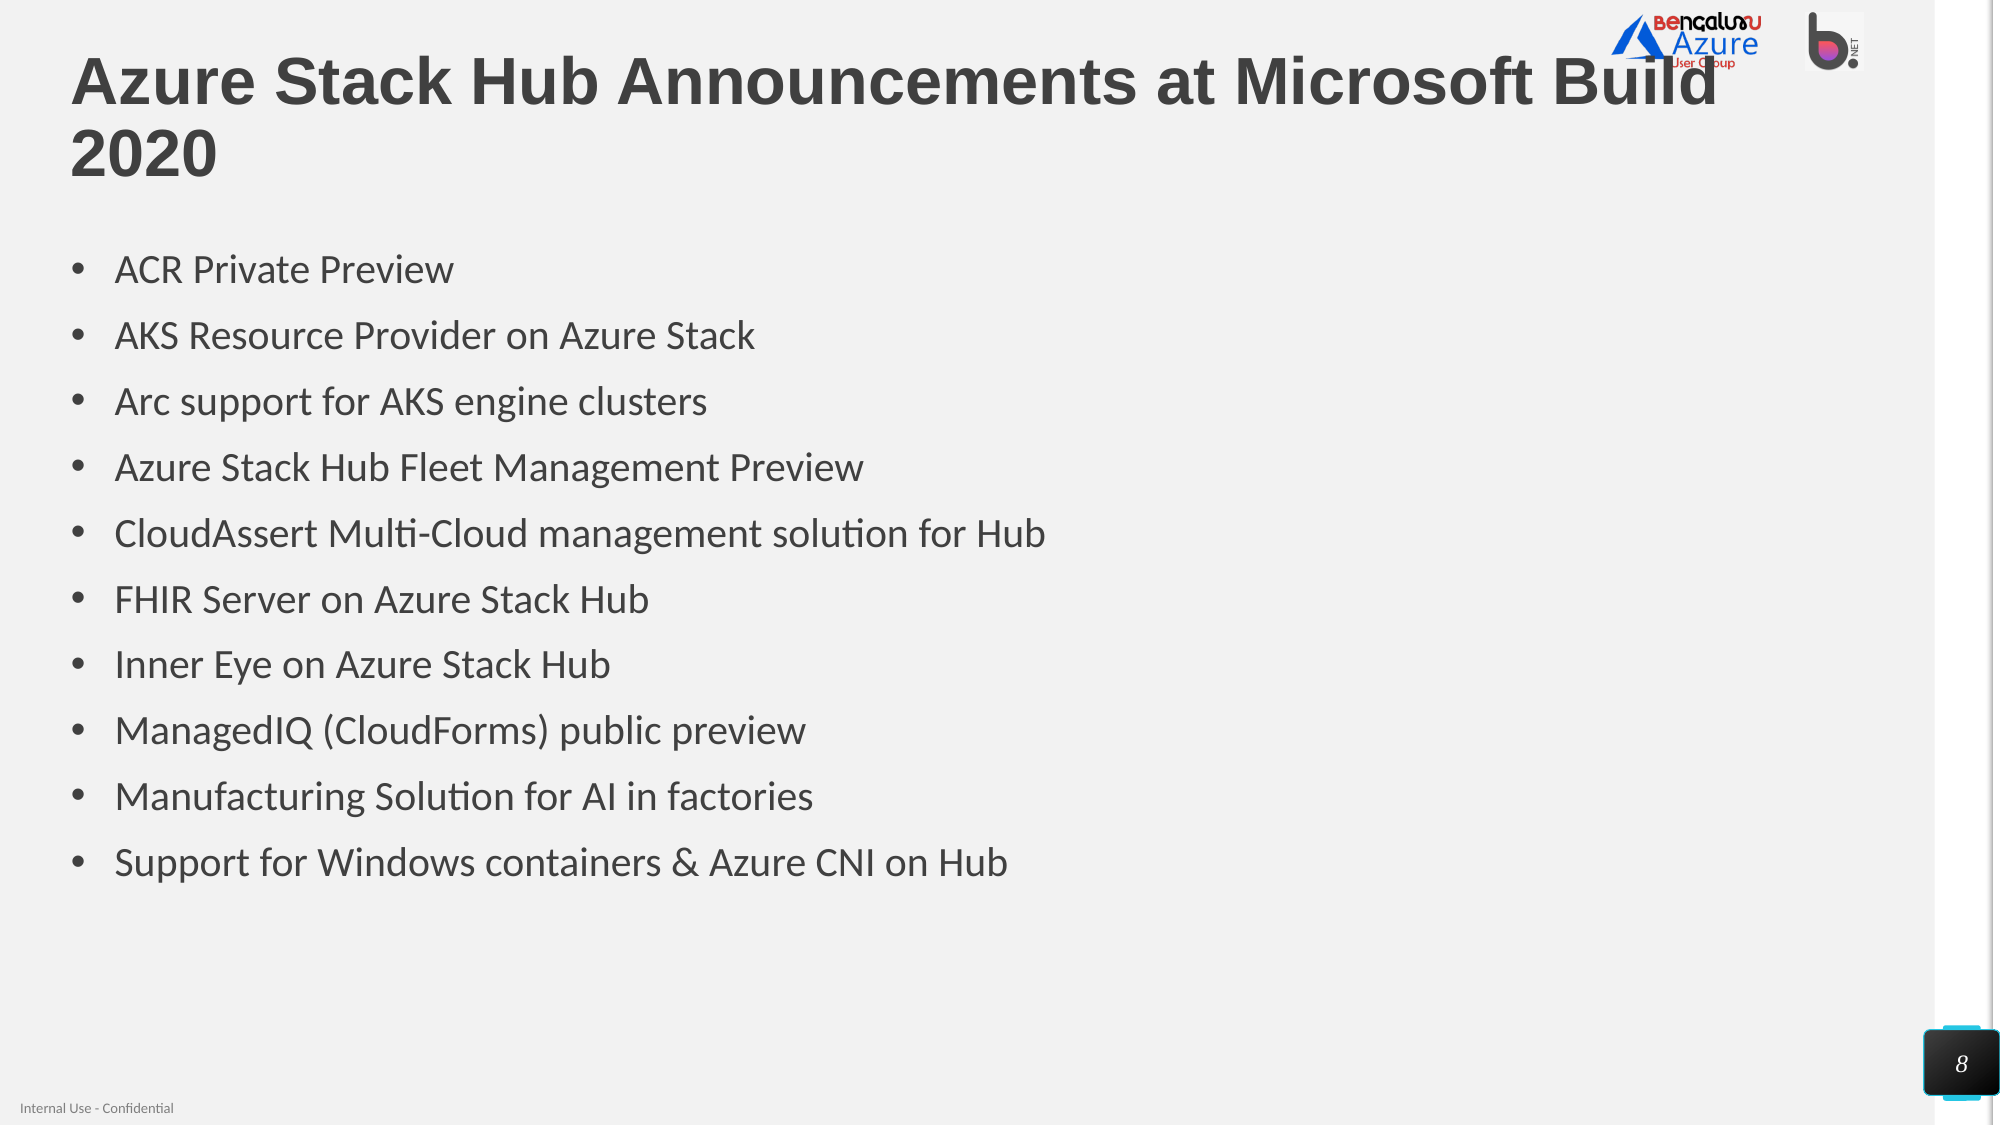

# Azure Stack Hub Announcements at Microsoft Build 2020
ACR Private Preview
AKS Resource Provider on Azure Stack
Arc support for AKS engine clusters
Azure Stack Hub Fleet Management Preview
CloudAssert Multi-Cloud management solution for Hub
FHIR Server on Azure Stack Hub
Inner Eye on Azure Stack Hub
ManagedIQ (CloudForms) public preview
Manufacturing Solution for AI in factories
Support for Windows containers & Azure CNI on Hub
8